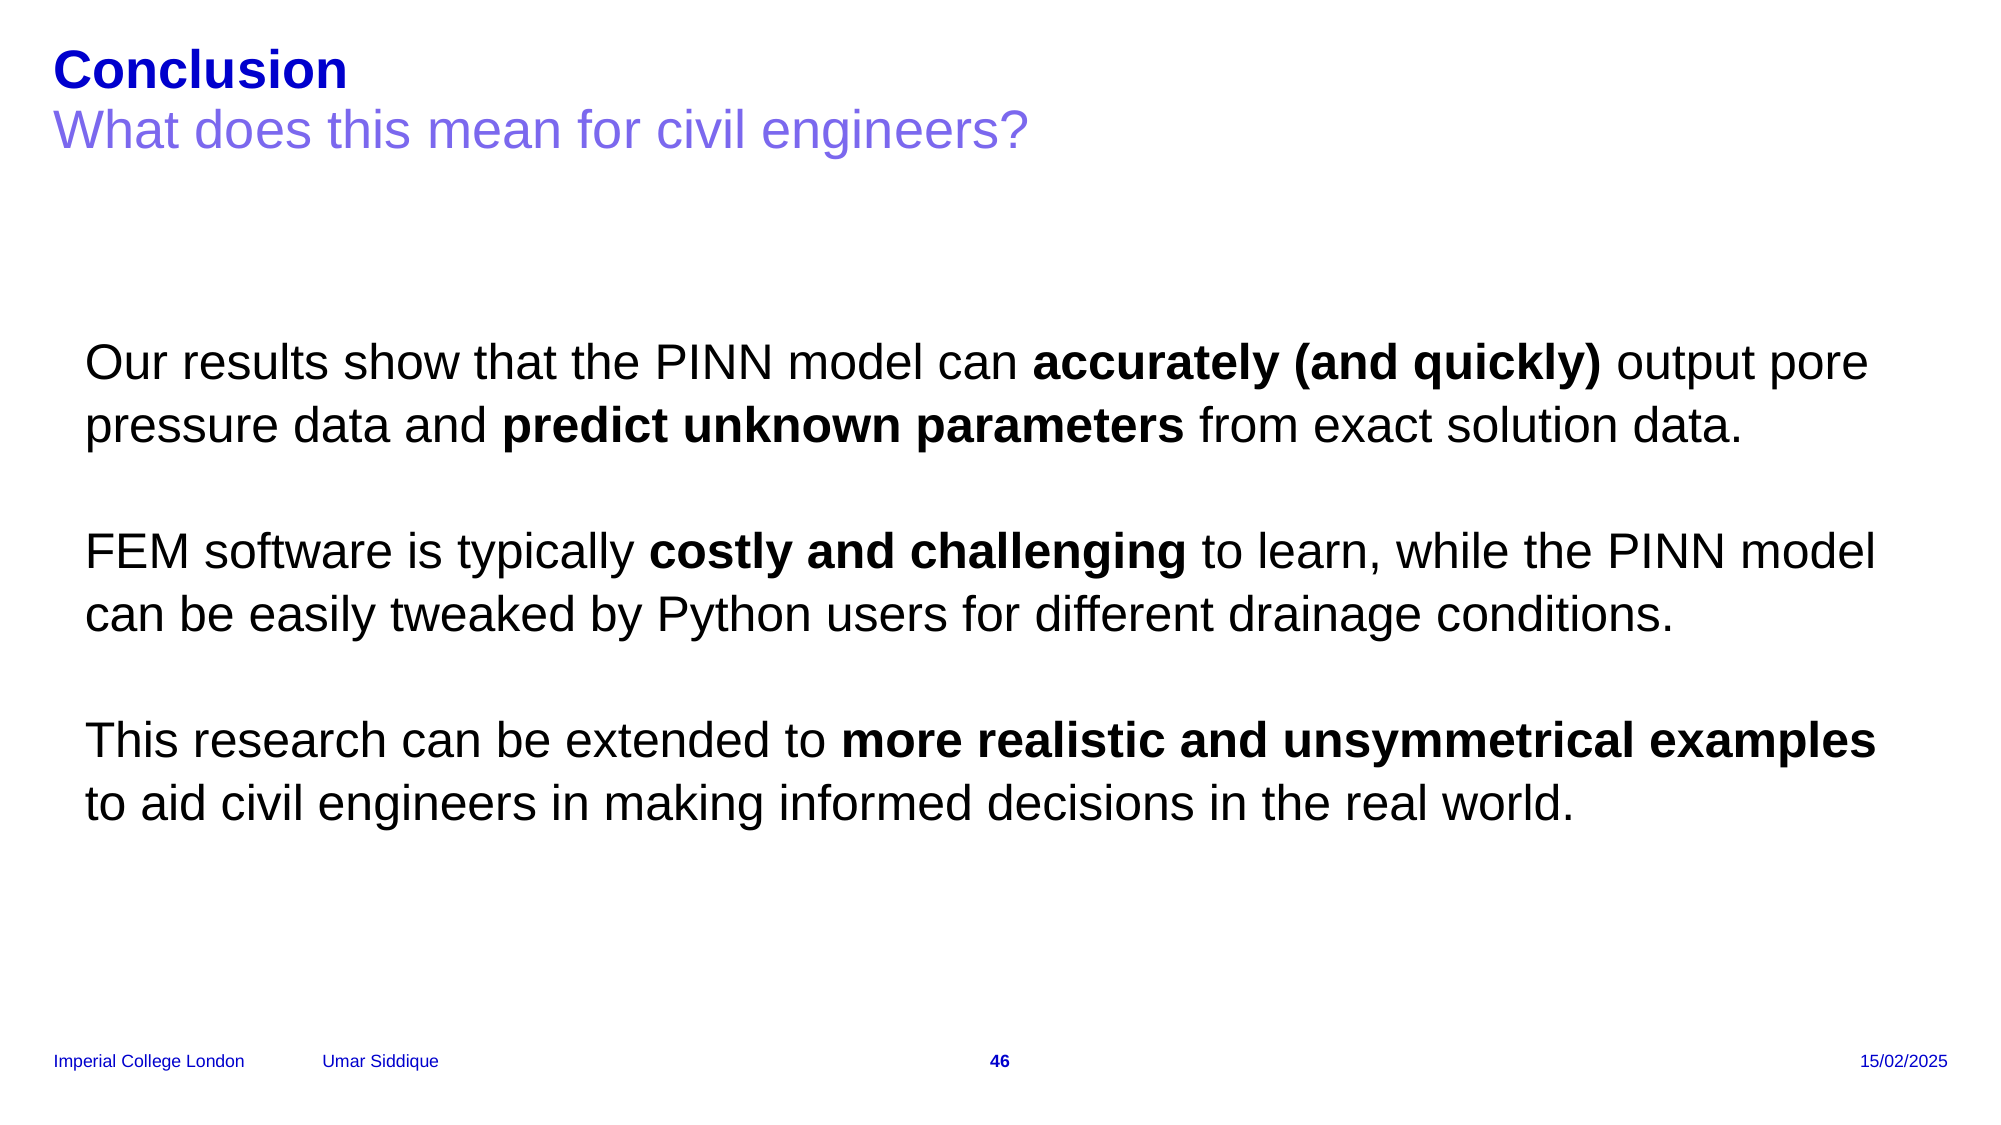

# Conclusion
What does this mean for civil engineers?
Our results show that the PINN model can accurately (and quickly) output pore pressure data and predict unknown parameters from exact solution data.

FEM software is typically costly and challenging to learn, while the PINN model can be easily tweaked by Python users for different drainage conditions.

This research can be extended to more realistic and unsymmetrical examples to aid civil engineers in making informed decisions in the real world.
Umar Siddique
46
15/02/2025